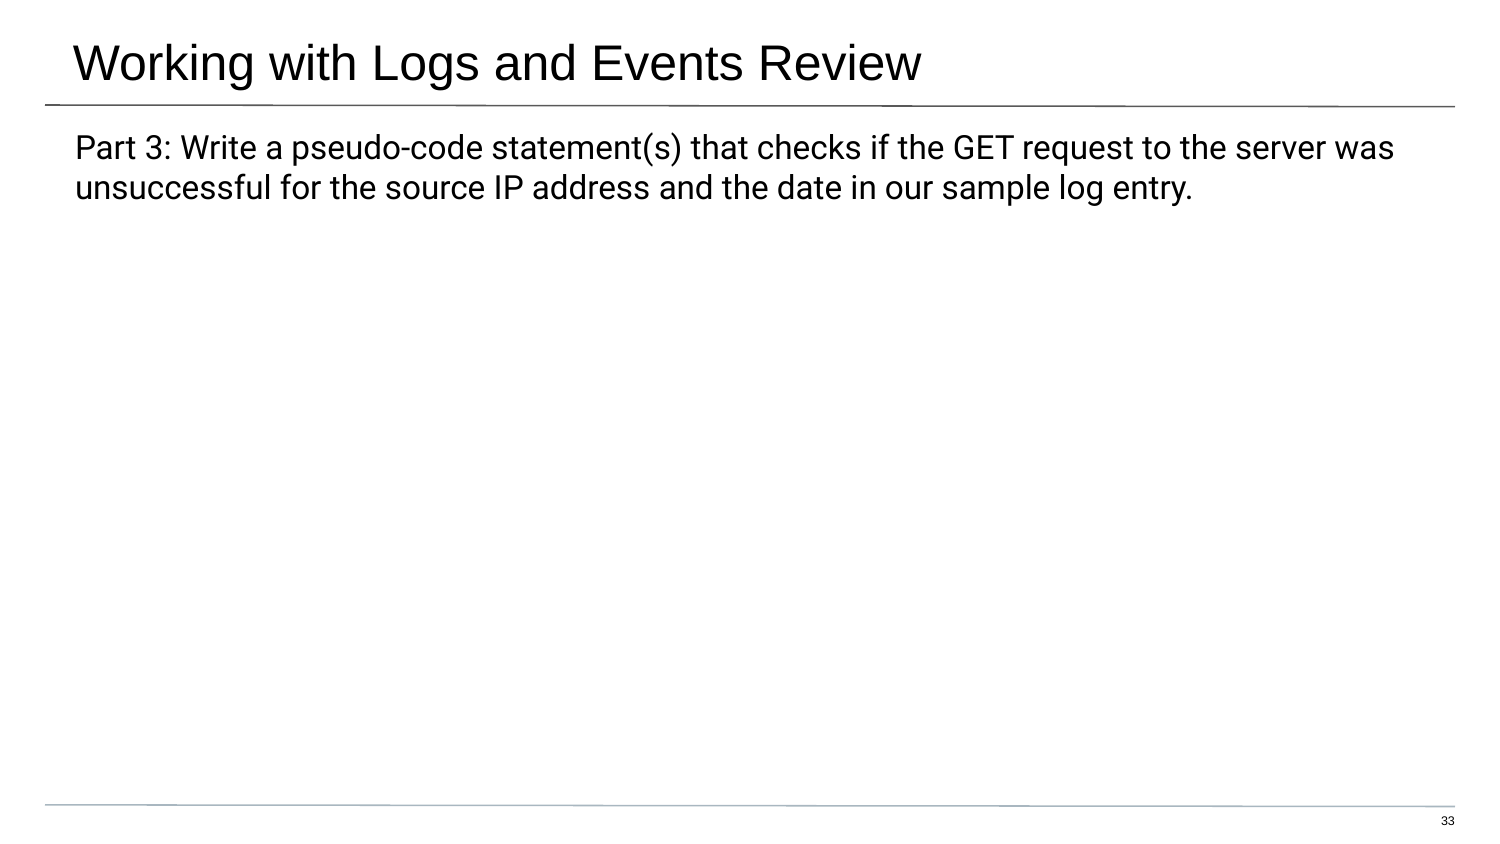

# Working with Logs and Events Review
Part 3: Write a pseudo-code statement(s) that checks if the GET request to the server was unsuccessful for the source IP address and the date in our sample log entry.

33